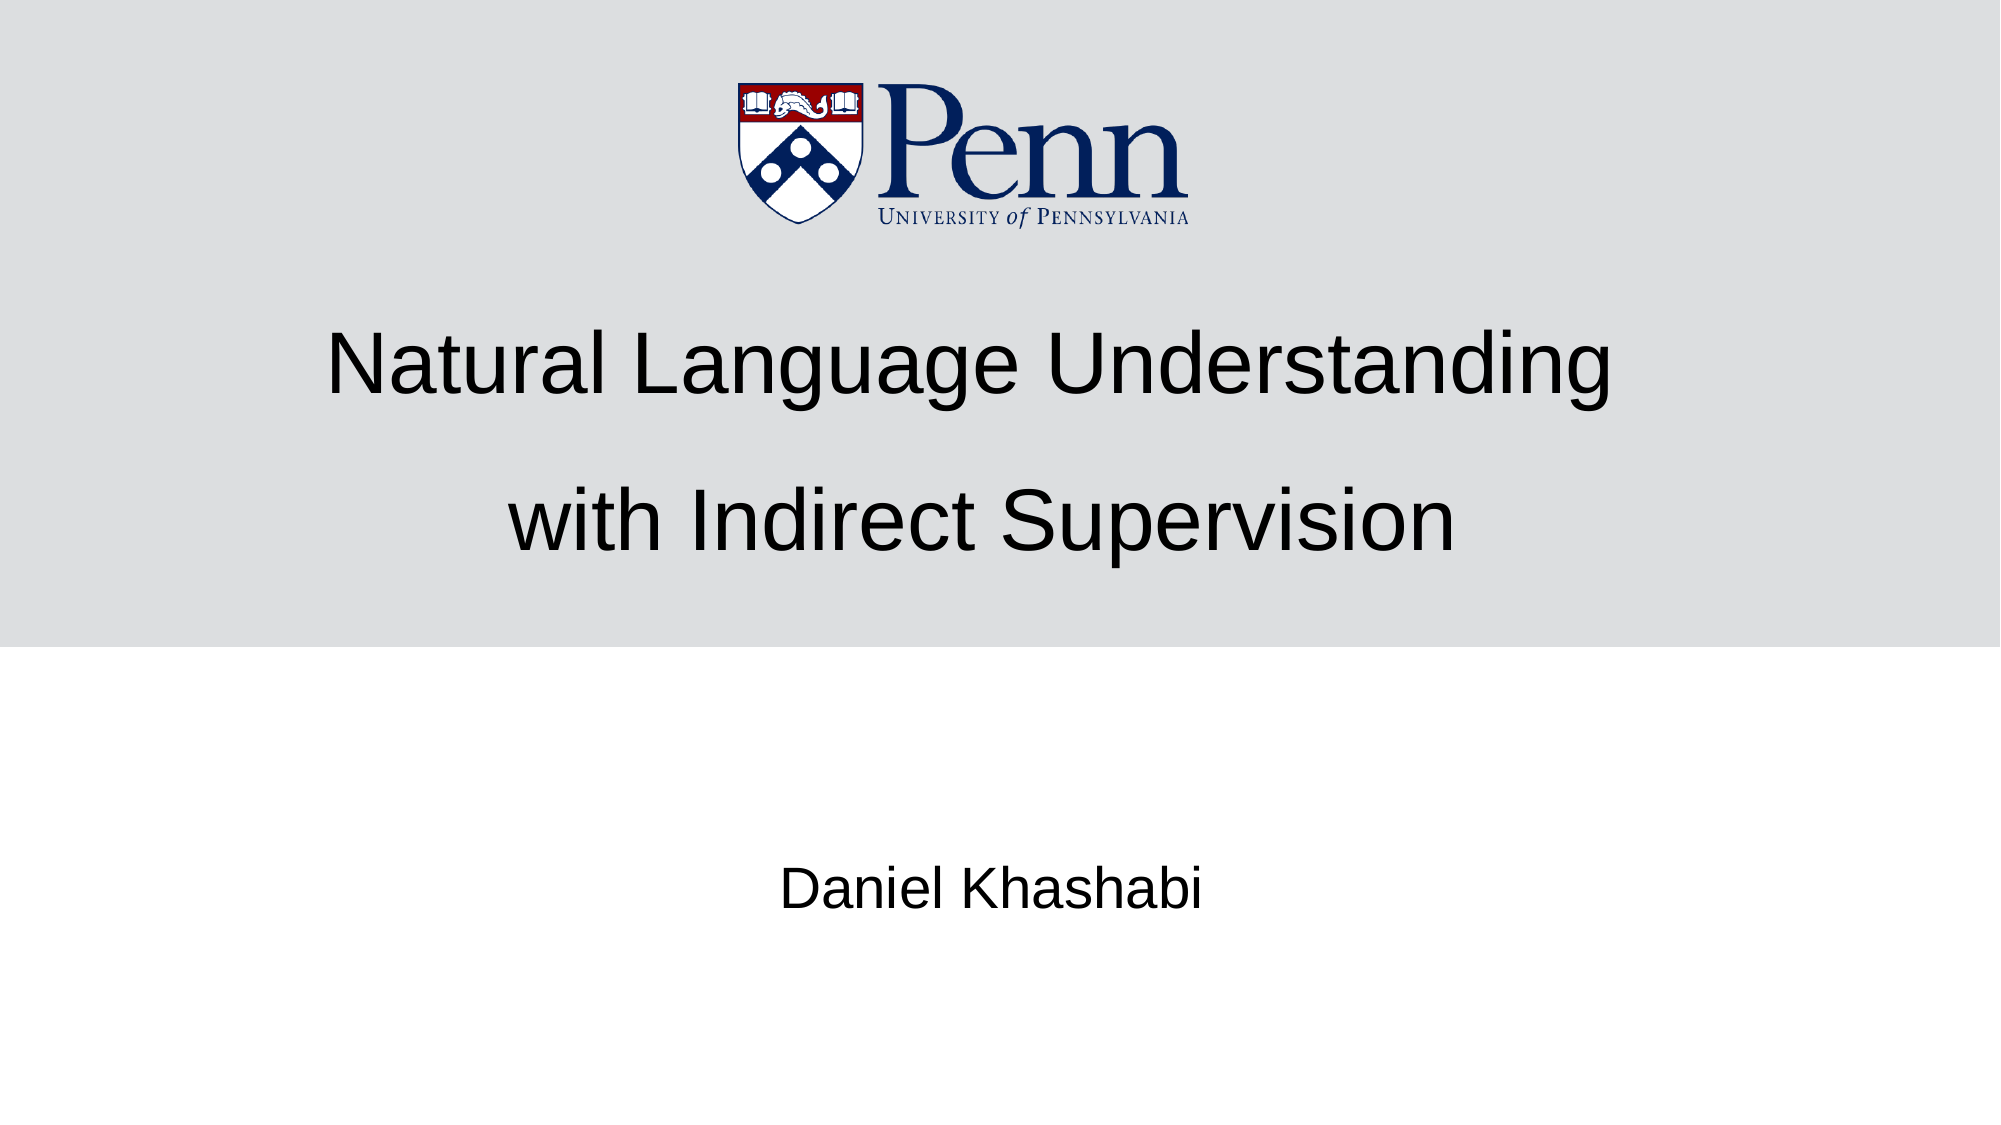

# Natural Language Understanding with Indirect Supervision

Daniel Khashabi